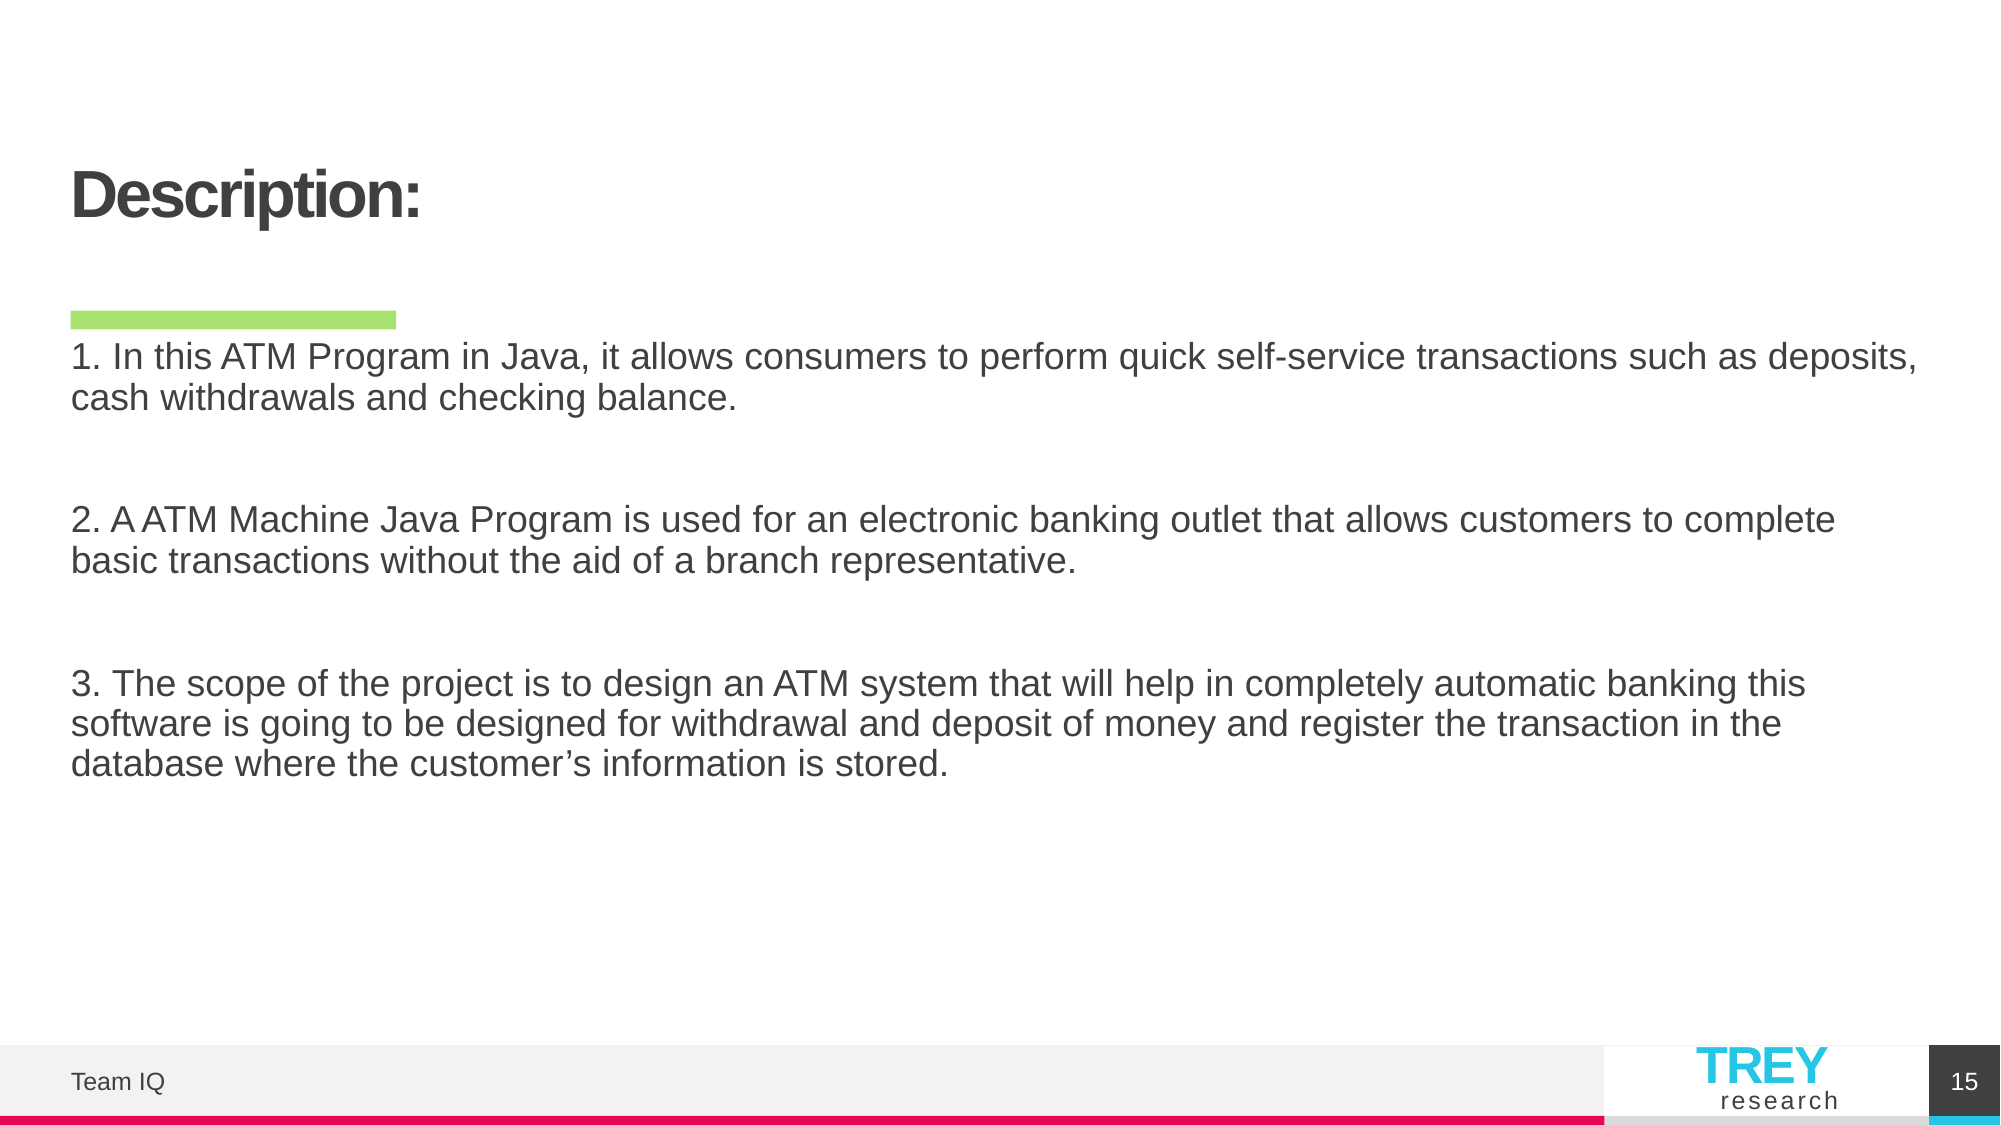

# Description:
1. In this ATM Program in Java, it allows consumers to perform quick self-service transactions such as deposits, cash withdrawals and checking balance.

2. A ATM Machine Java Program is used for an electronic banking outlet that allows customers to complete basic transactions without the aid of a branch representative.

3. The scope of the project is to design an ATM system that will help in completely automatic banking this software is going to be designed for withdrawal and deposit of money and register the transaction in the database where the customer’s information is stored.

15
Team IQ